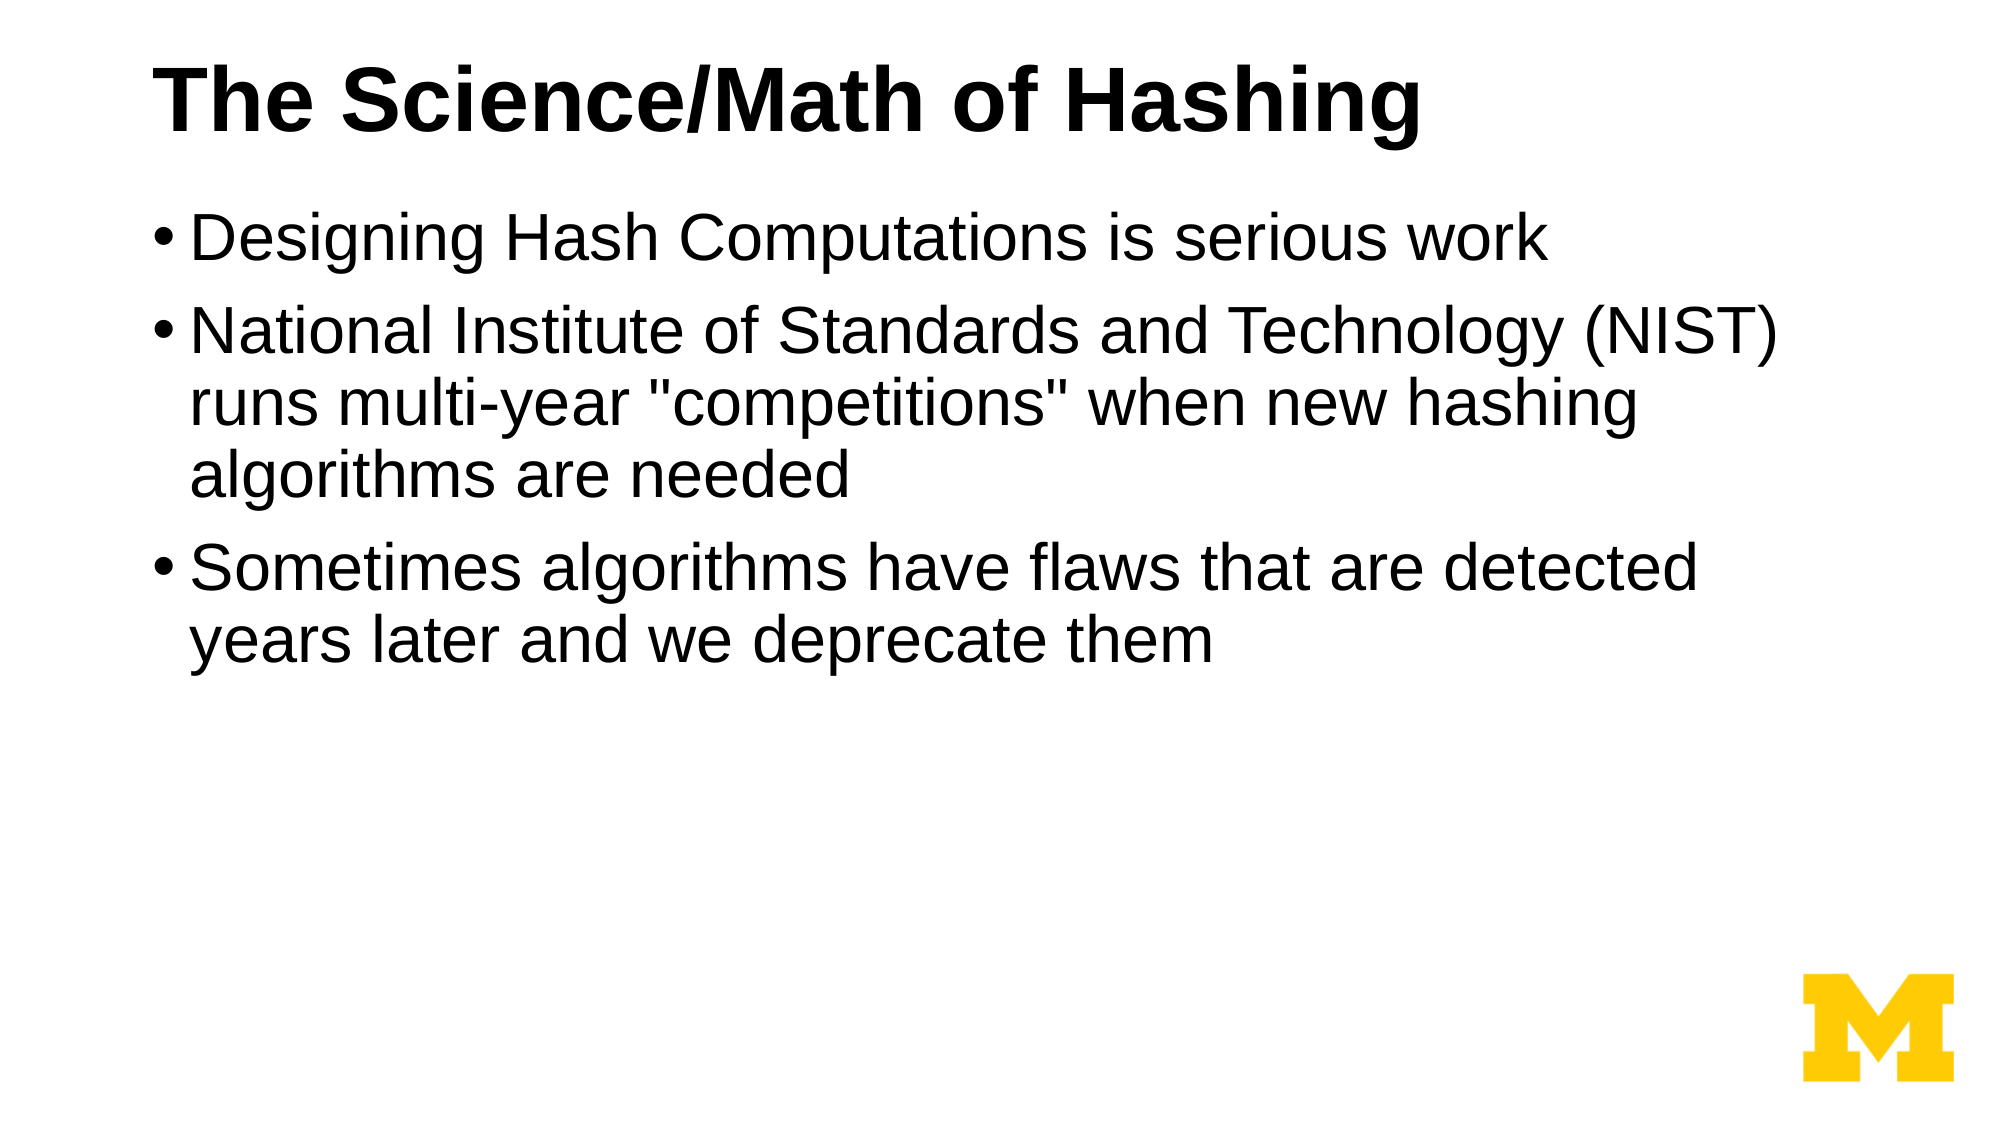

# The Science/Math of Hashing
Designing Hash Computations is serious work
National Institute of Standards and Technology (NIST) runs multi-year "competitions" when new hashing algorithms are needed
Sometimes algorithms have flaws that are detected years later and we deprecate them